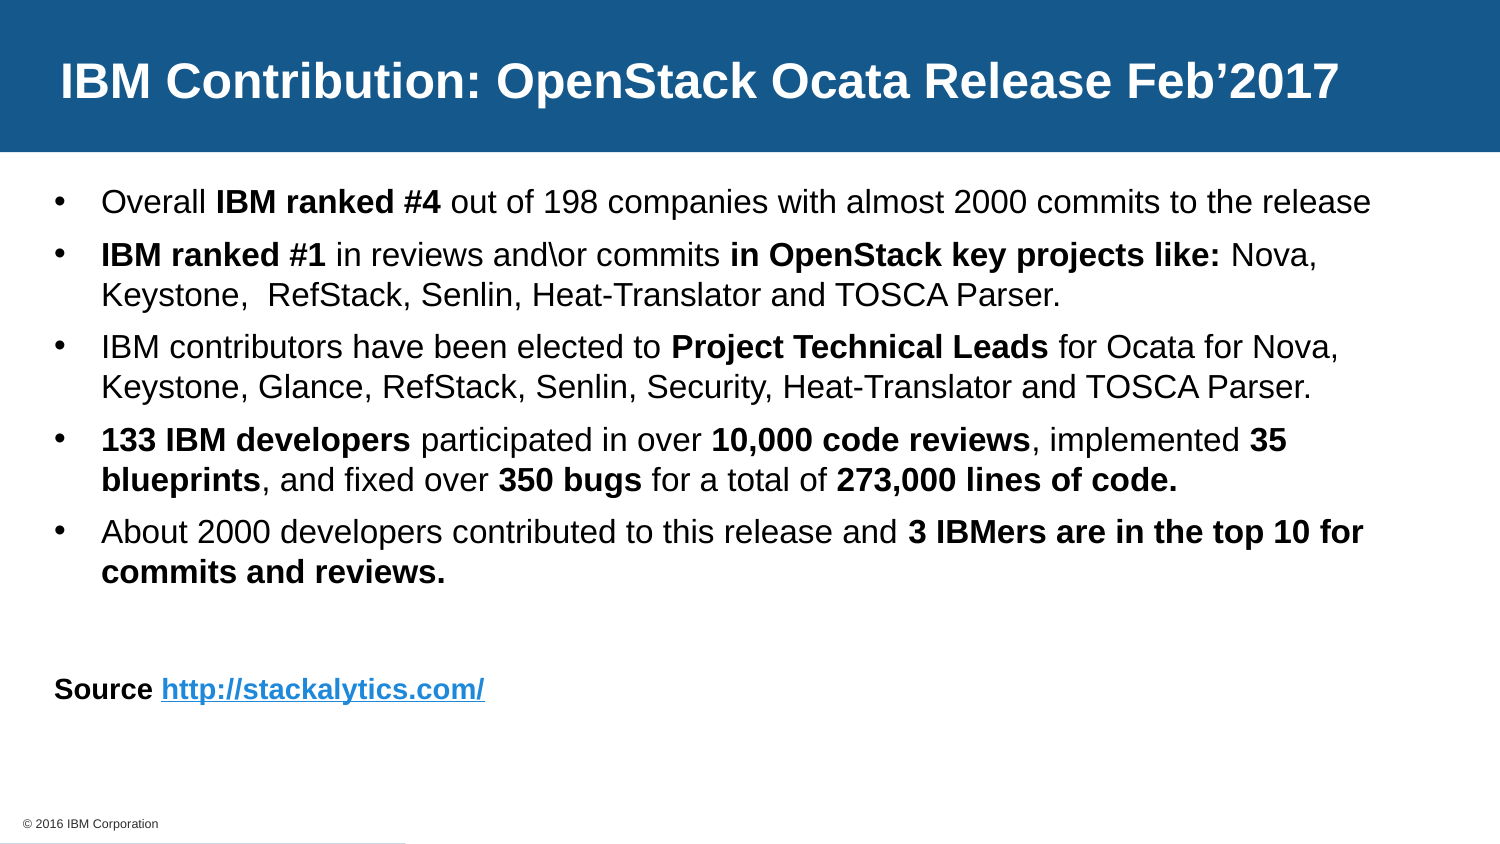

# IBM Contribution: OpenStack Ocata Release Feb’2017
Overall IBM ranked #4 out of 198 companies with almost 2000 commits to the release
IBM ranked #1 in reviews and\or commits in OpenStack key projects like: Nova, Keystone,  RefStack, Senlin, Heat-Translator and TOSCA Parser.
IBM contributors have been elected to Project Technical Leads for Ocata for Nova, Keystone, Glance, RefStack, Senlin, Security, Heat-Translator and TOSCA Parser.
133 IBM developers participated in over 10,000 code reviews, implemented 35 blueprints, and fixed over 350 bugs for a total of 273,000 lines of code.
About 2000 developers contributed to this release and 3 IBMers are in the top 10 for commits and reviews.

Source http://stackalytics.com/